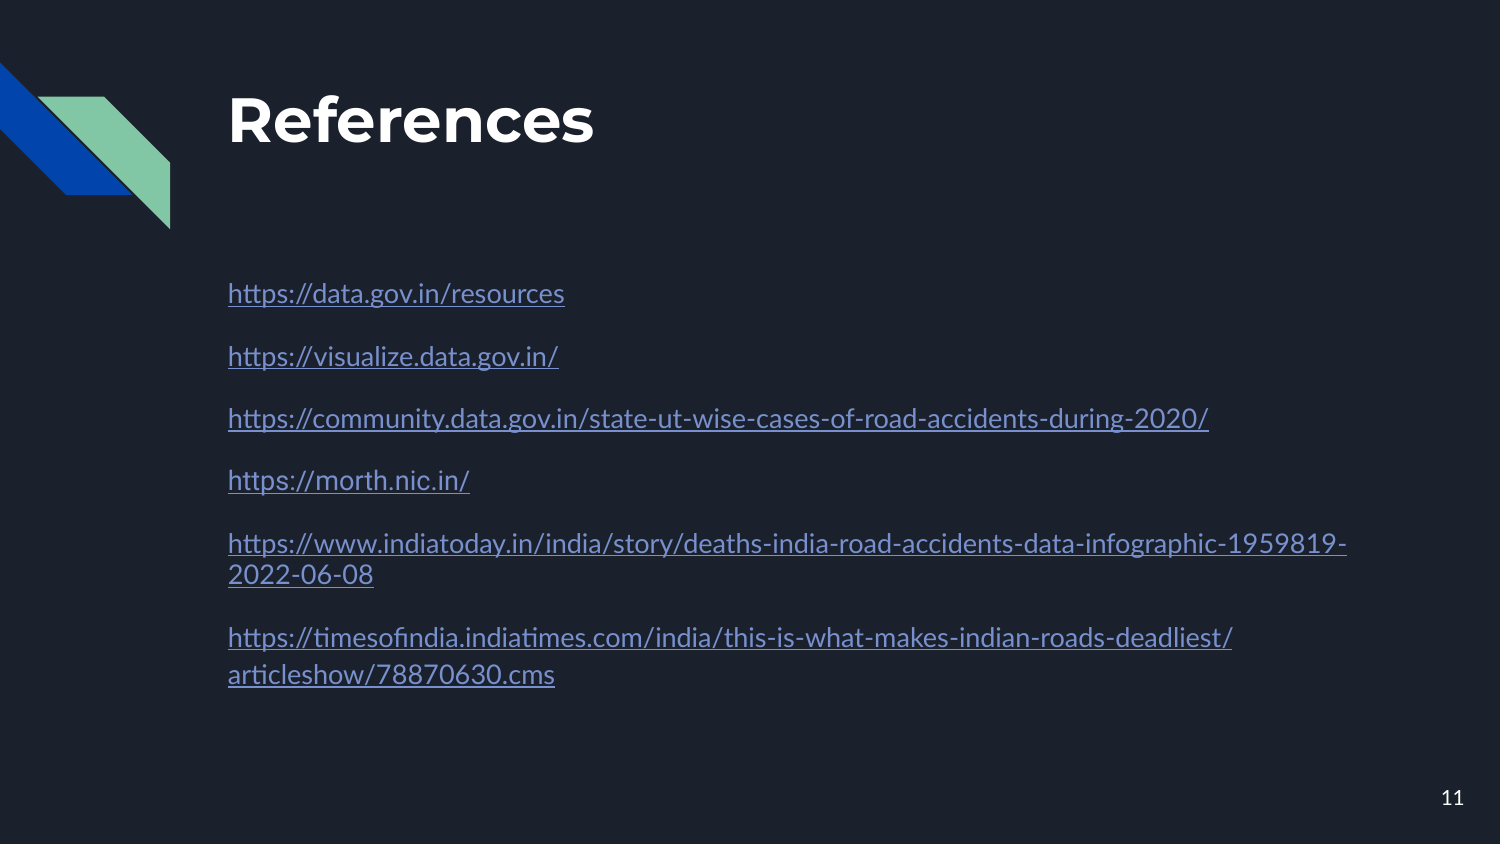

# References
https://data.gov.in/resources
https://visualize.data.gov.in/
https://community.data.gov.in/state-ut-wise-cases-of-road-accidents-during-2020/
https://morth.nic.in/
https://www.indiatoday.in/india/story/deaths-india-road-accidents-data-infographic-1959819-2022-06-08
https://timesofindia.indiatimes.com/india/this-is-what-makes-indian-roads-deadliest/articleshow/78870630.cms
11